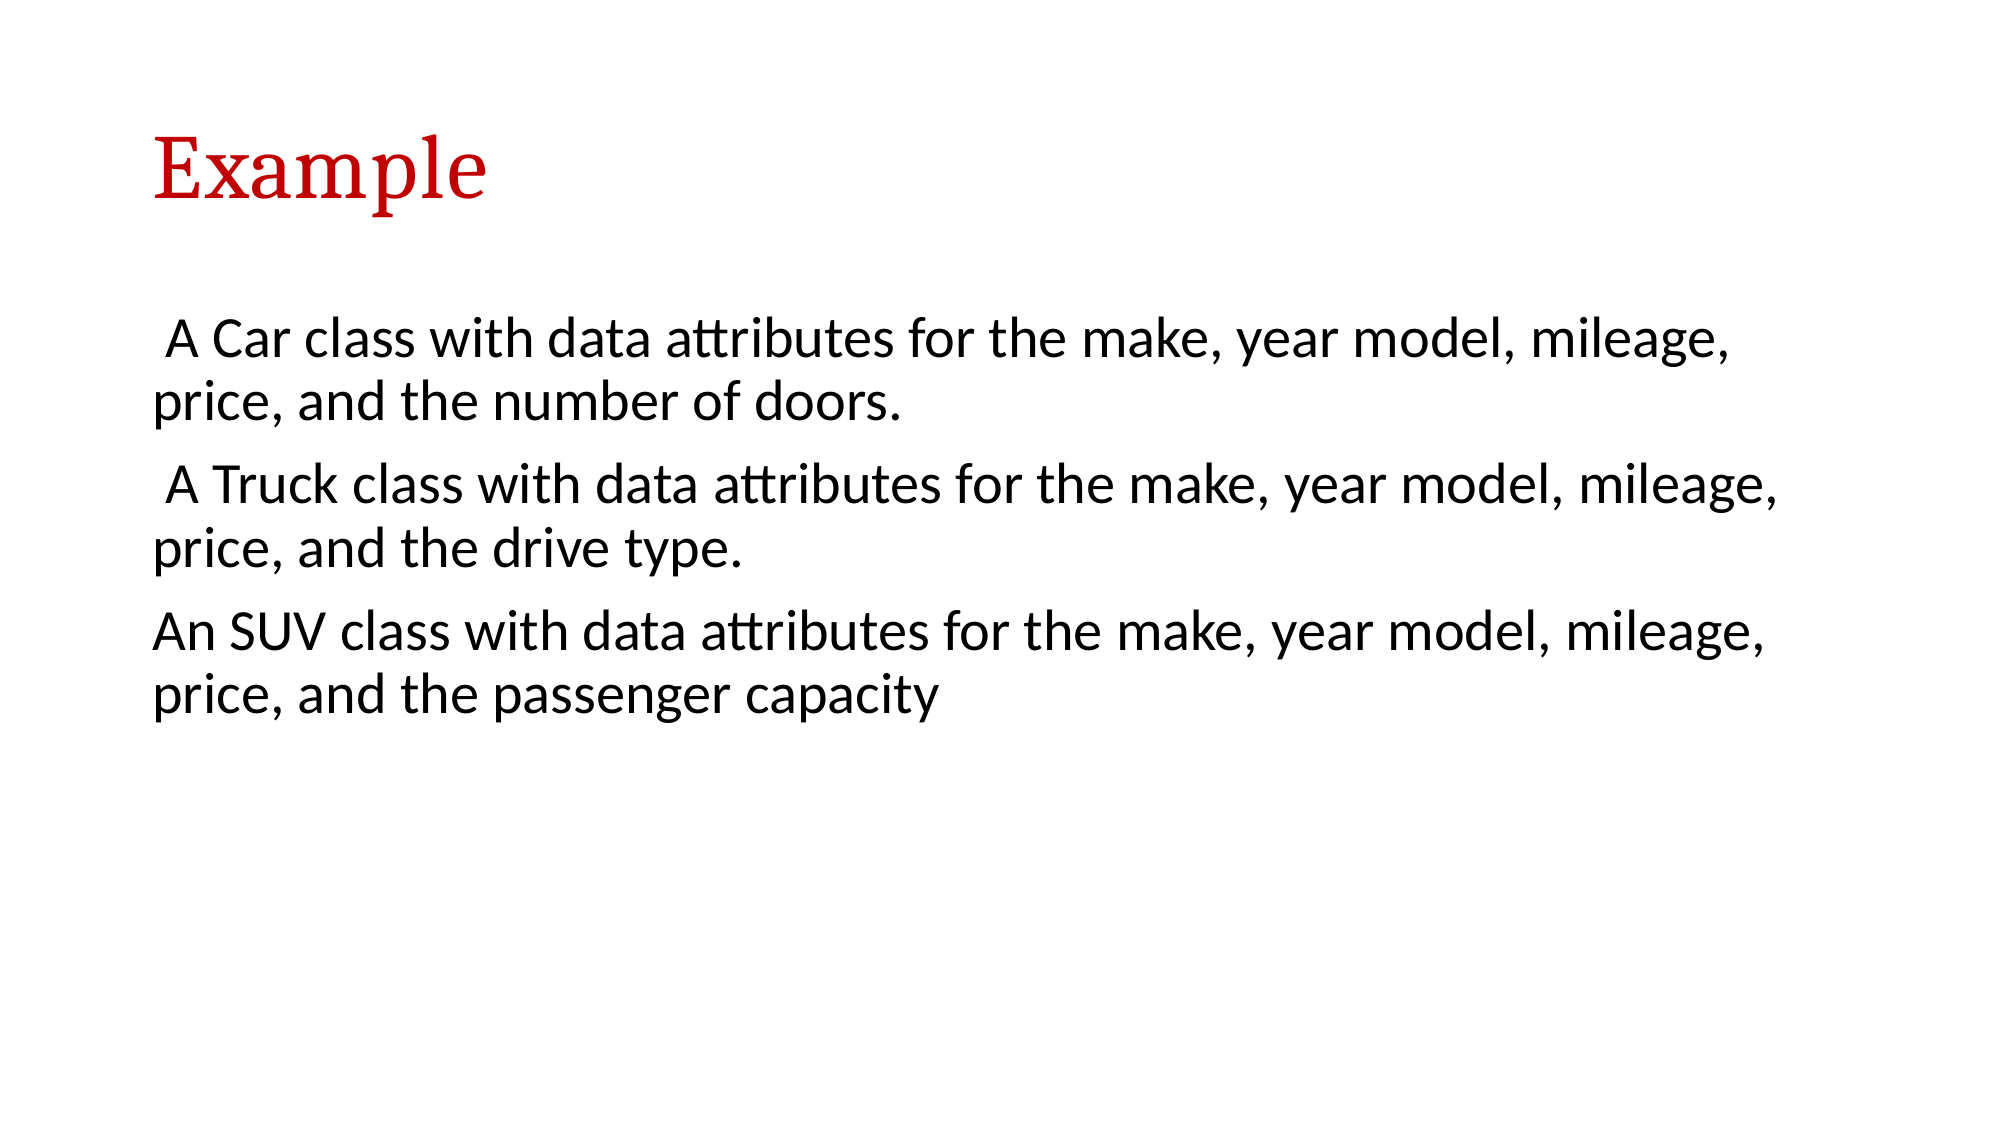

# Example
 A Car class with data attributes for the make, year model, mileage, price, and the number of doors.
 A Truck class with data attributes for the make, year model, mileage, price, and the drive type.
An SUV class with data attributes for the make, year model, mileage, price, and the passenger capacity